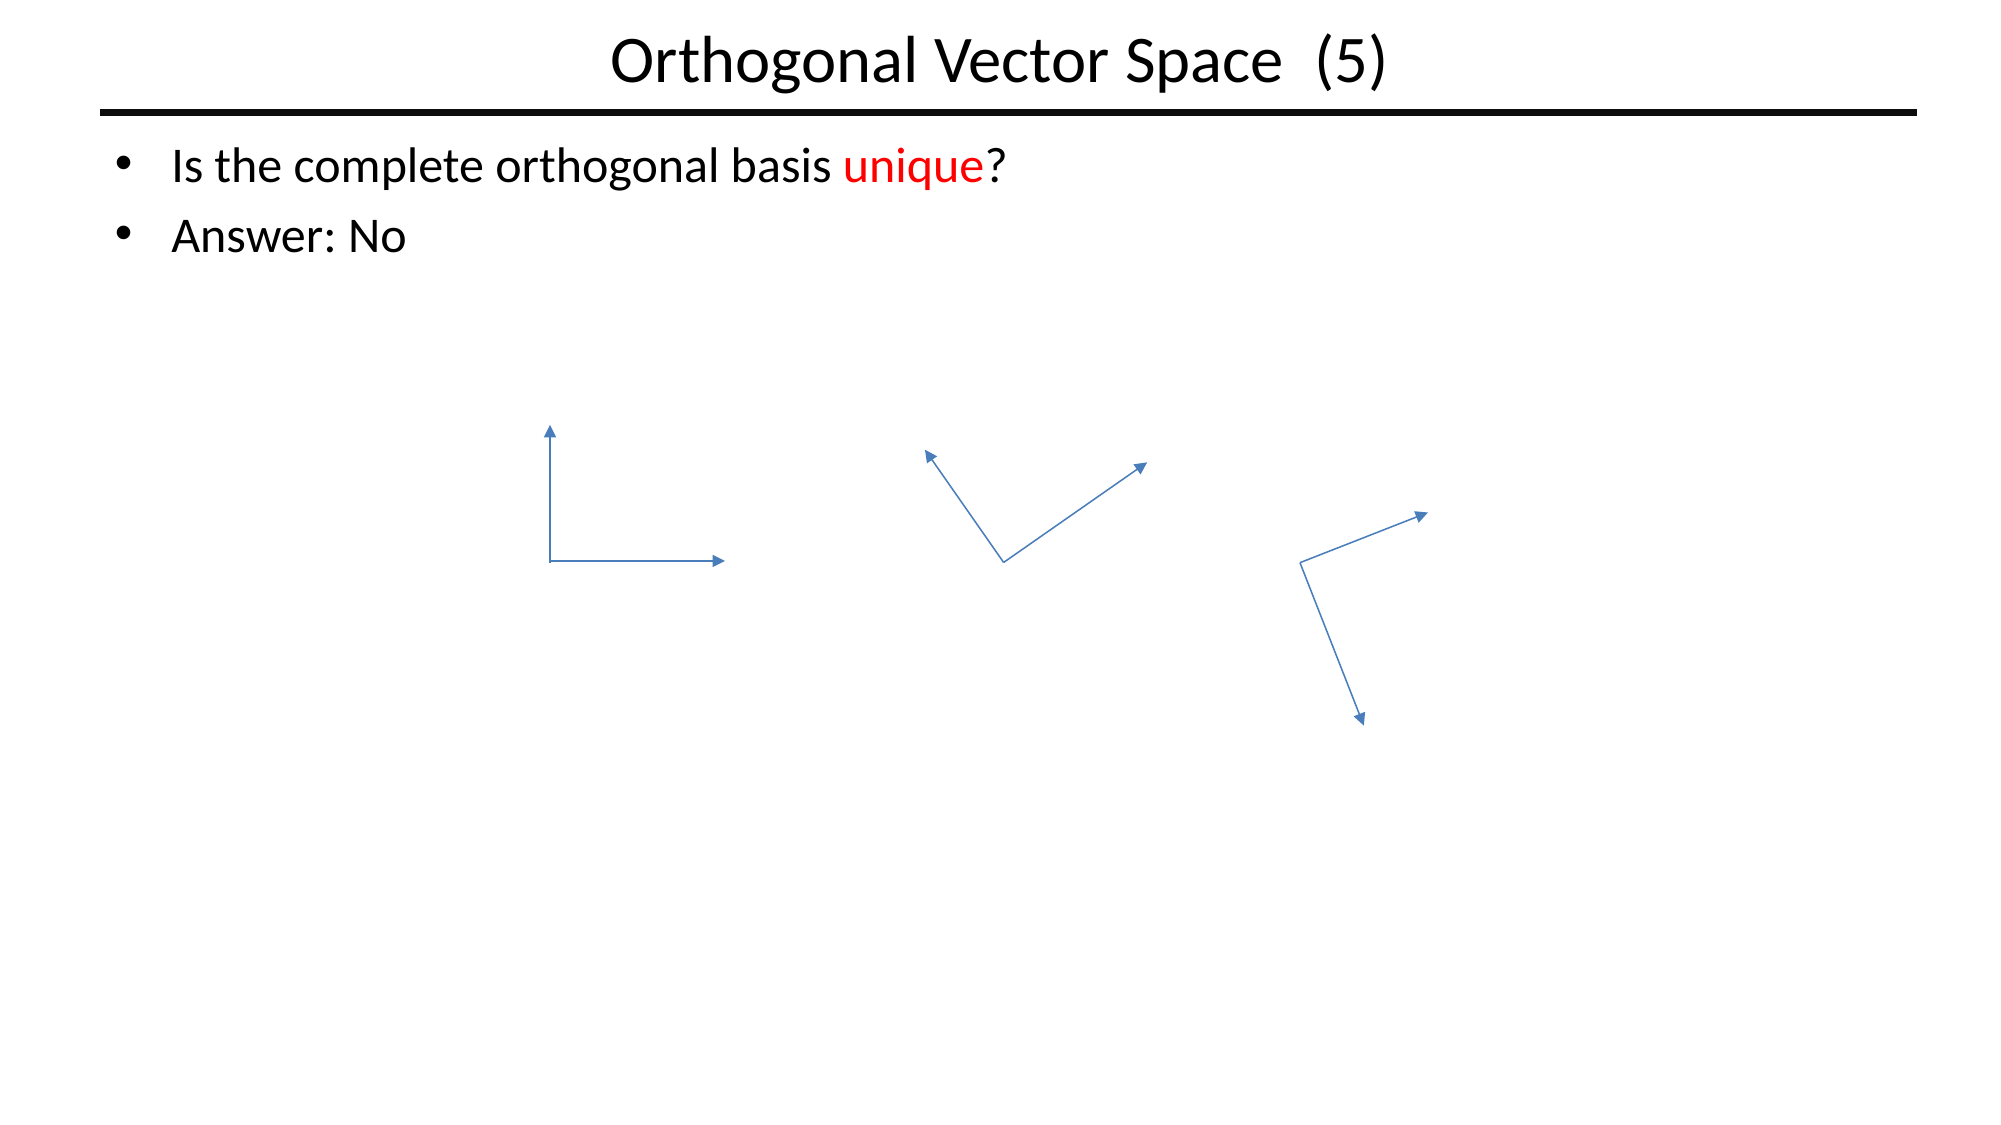

# Orthogonal Vector Space  (5)
Is the complete orthogonal basis unique?
Answer: No